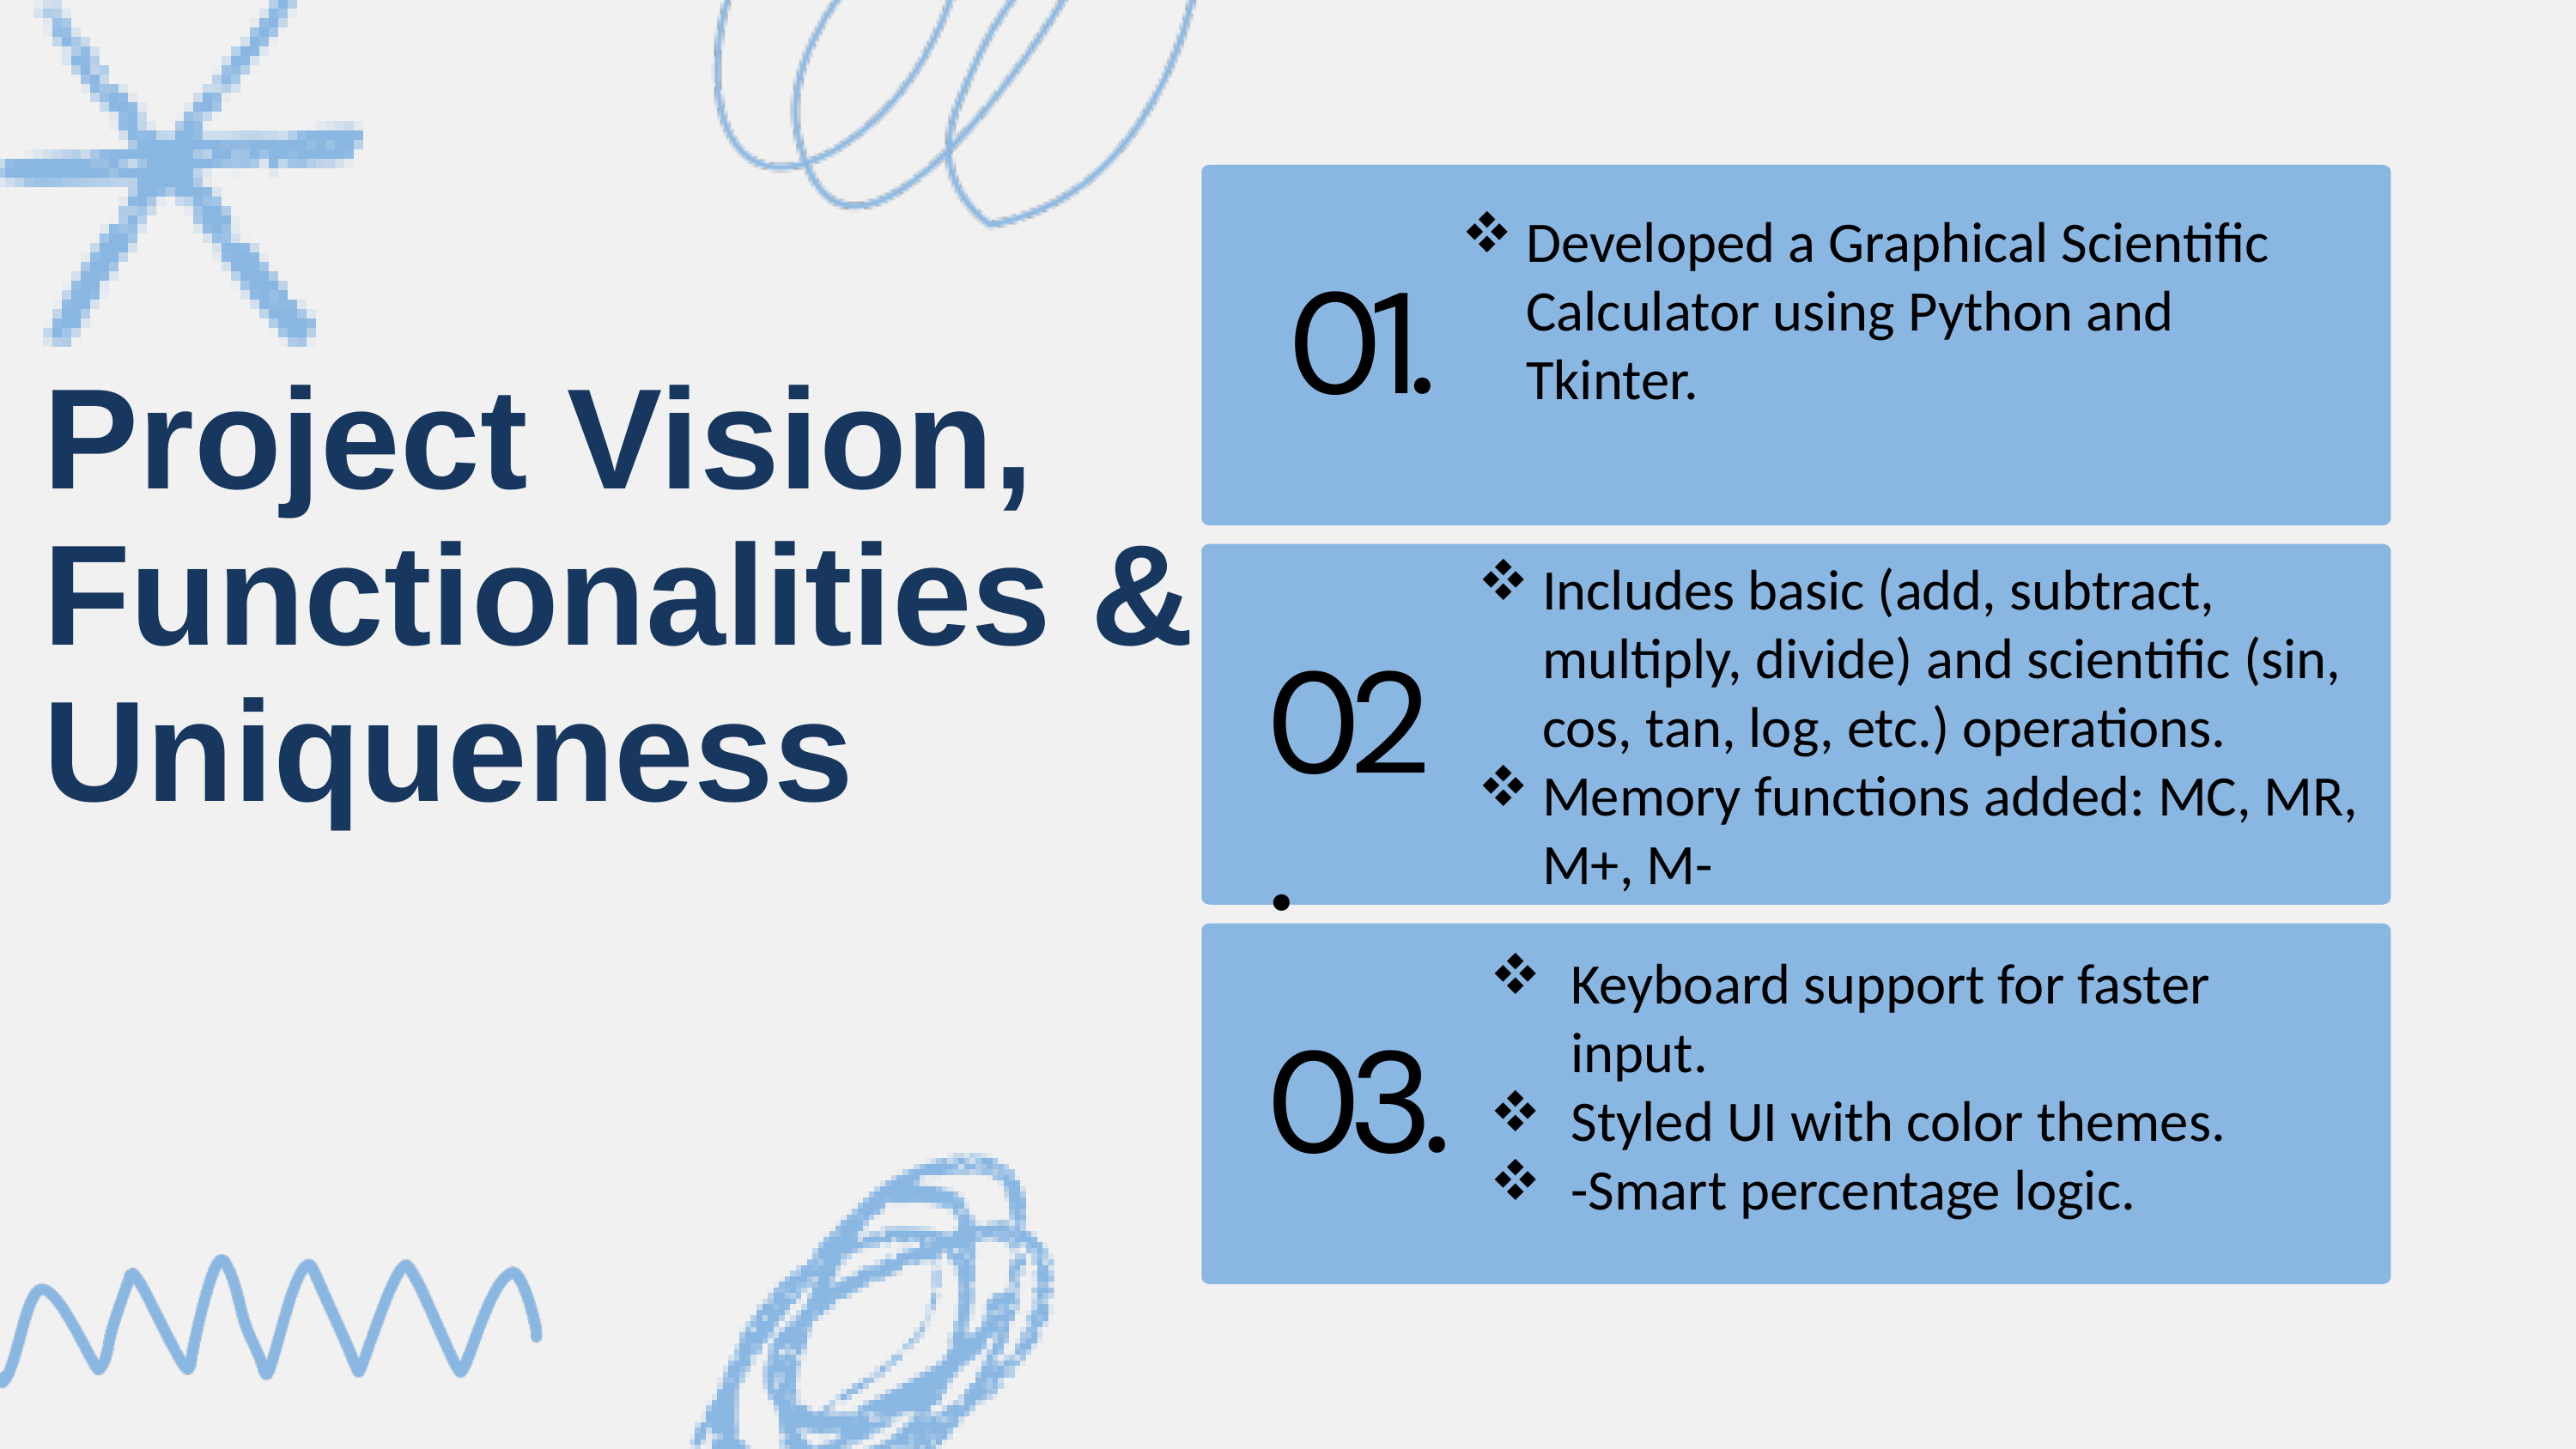

Developed a Graphical Scientific Calculator using Python and Tkinter.

01.
Project Vision, Functionalities & Uniqueness

Includes basic (add, subtract, multiply, divide) and scientific (sin, cos, tan, log, etc.) operations.
Memory functions added: MC, MR, M+, M-
02.

Keyboard support for faster input.
Styled UI with color themes.
-Smart percentage logic.
03.